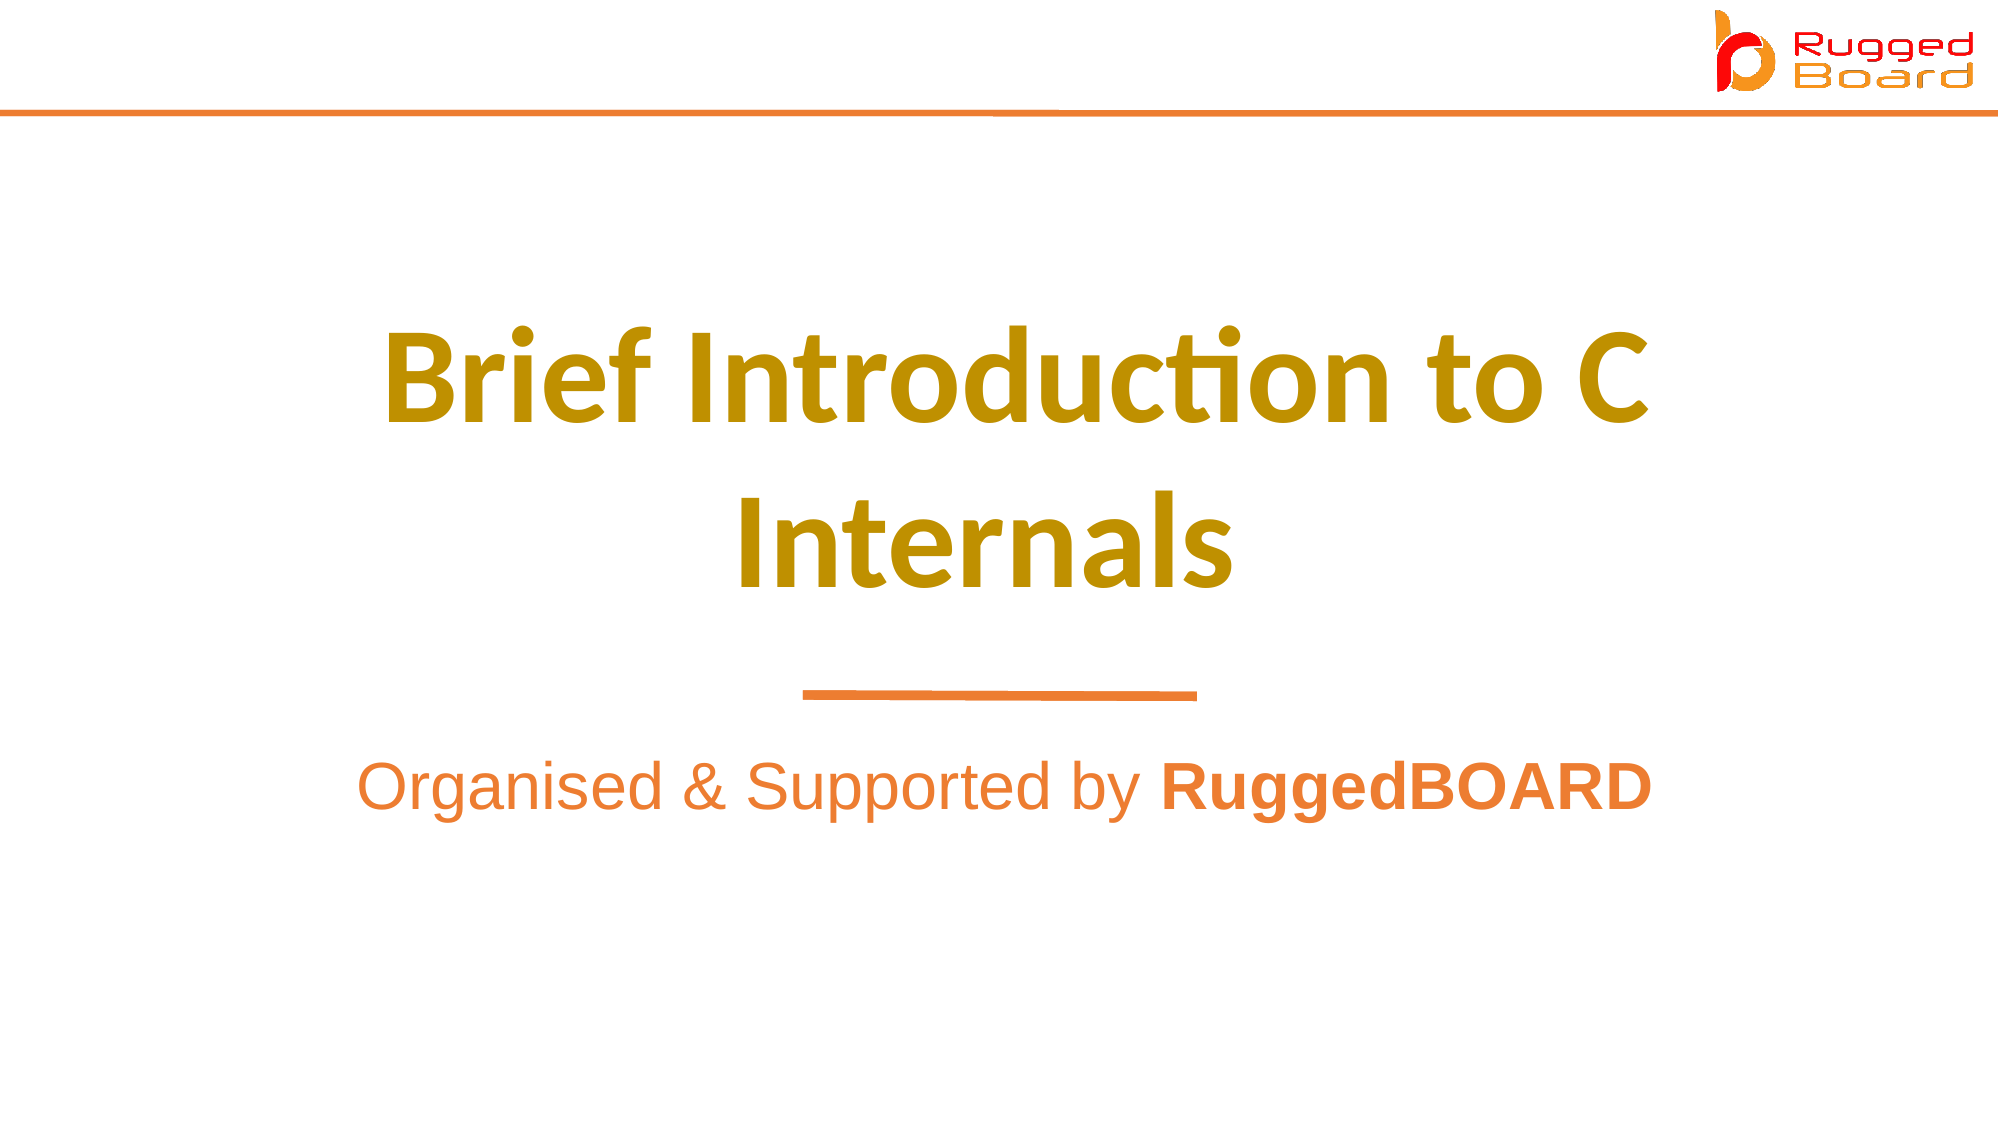

Brief Introduction to C Internals
Organised & Supported by RuggedBOARD